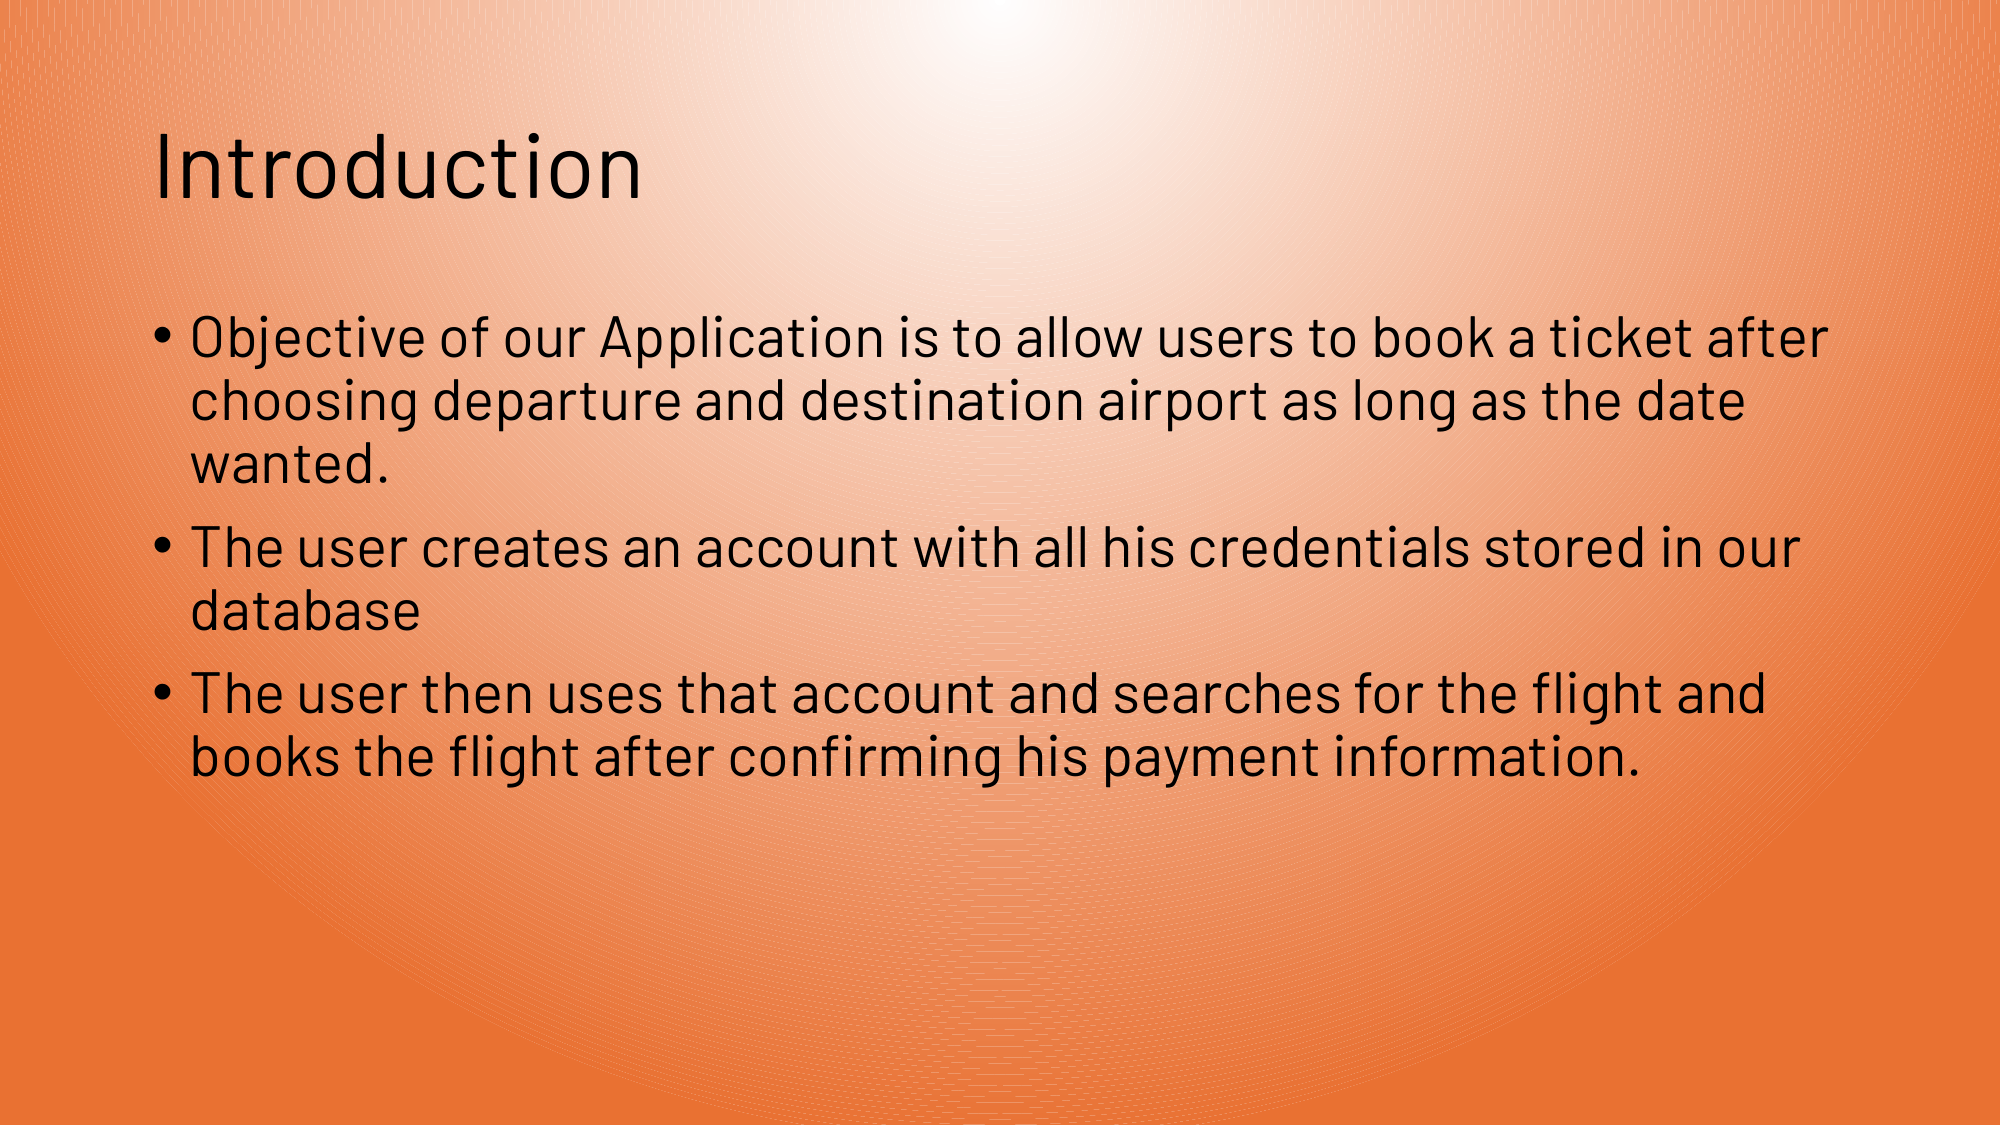

# Introduction
Objective of our Application is to allow users to book a ticket after choosing departure and destination airport as long as the date wanted.
The user creates an account with all his credentials stored in our database
The user then uses that account and searches for the flight and books the flight after confirming his payment information.

3